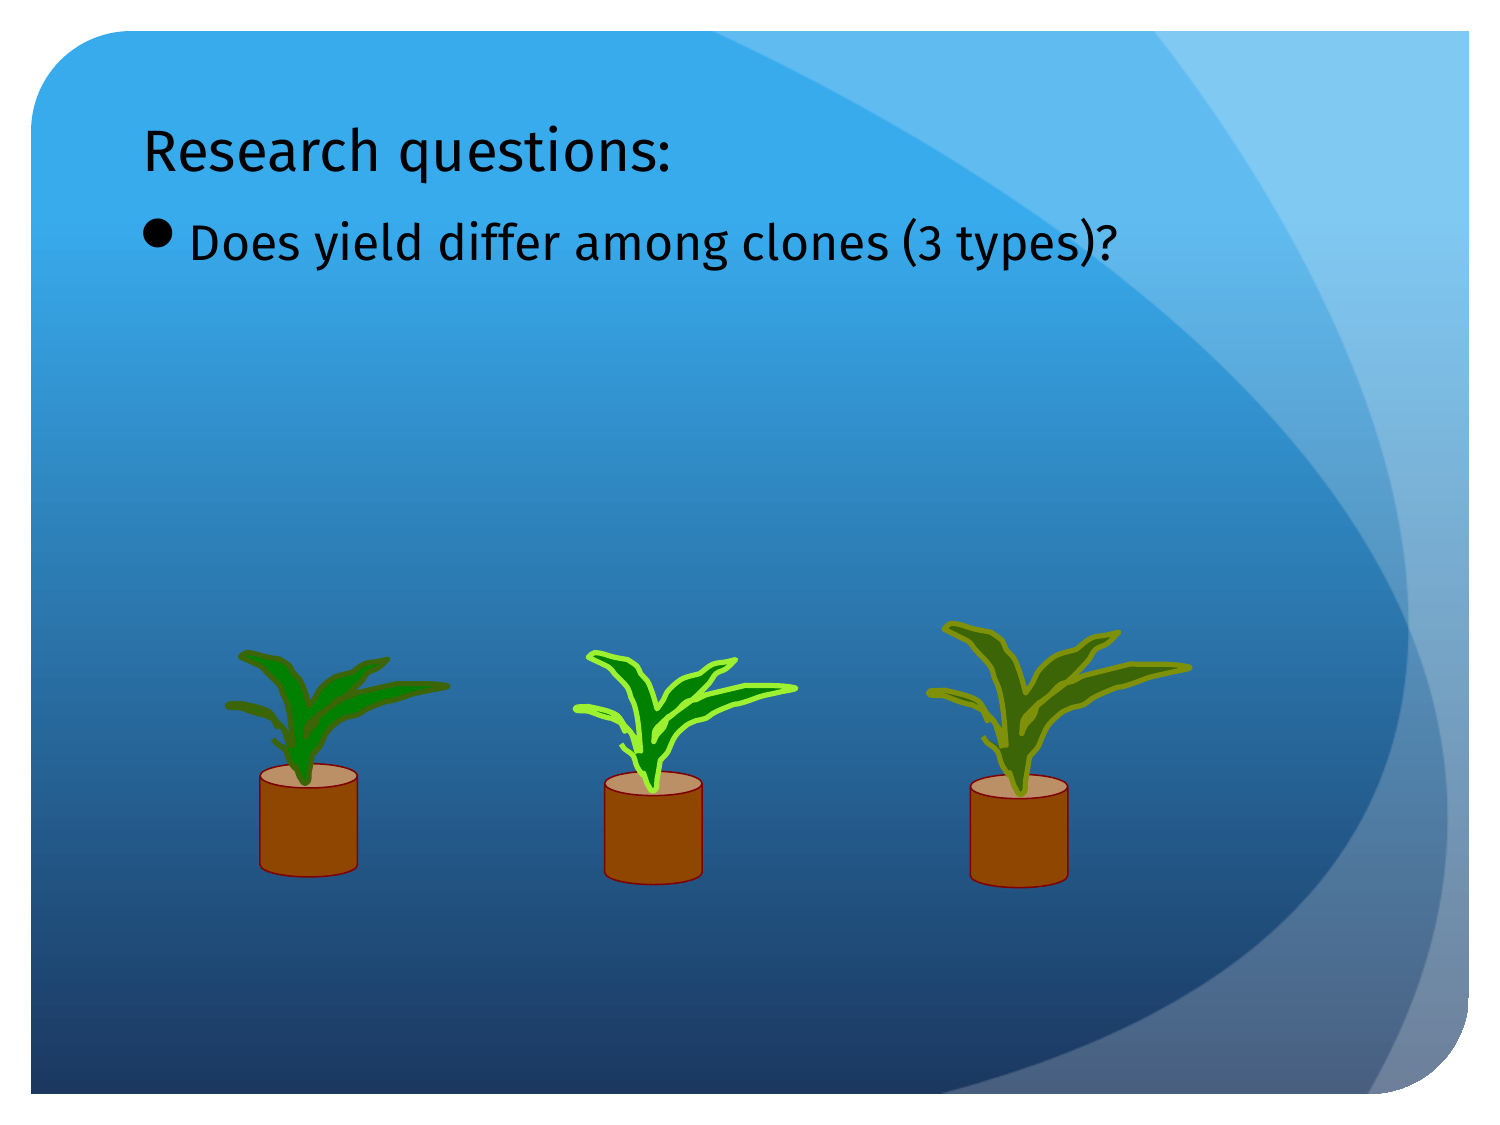

# Research questions:
Does yield differ among clones (3 types)?